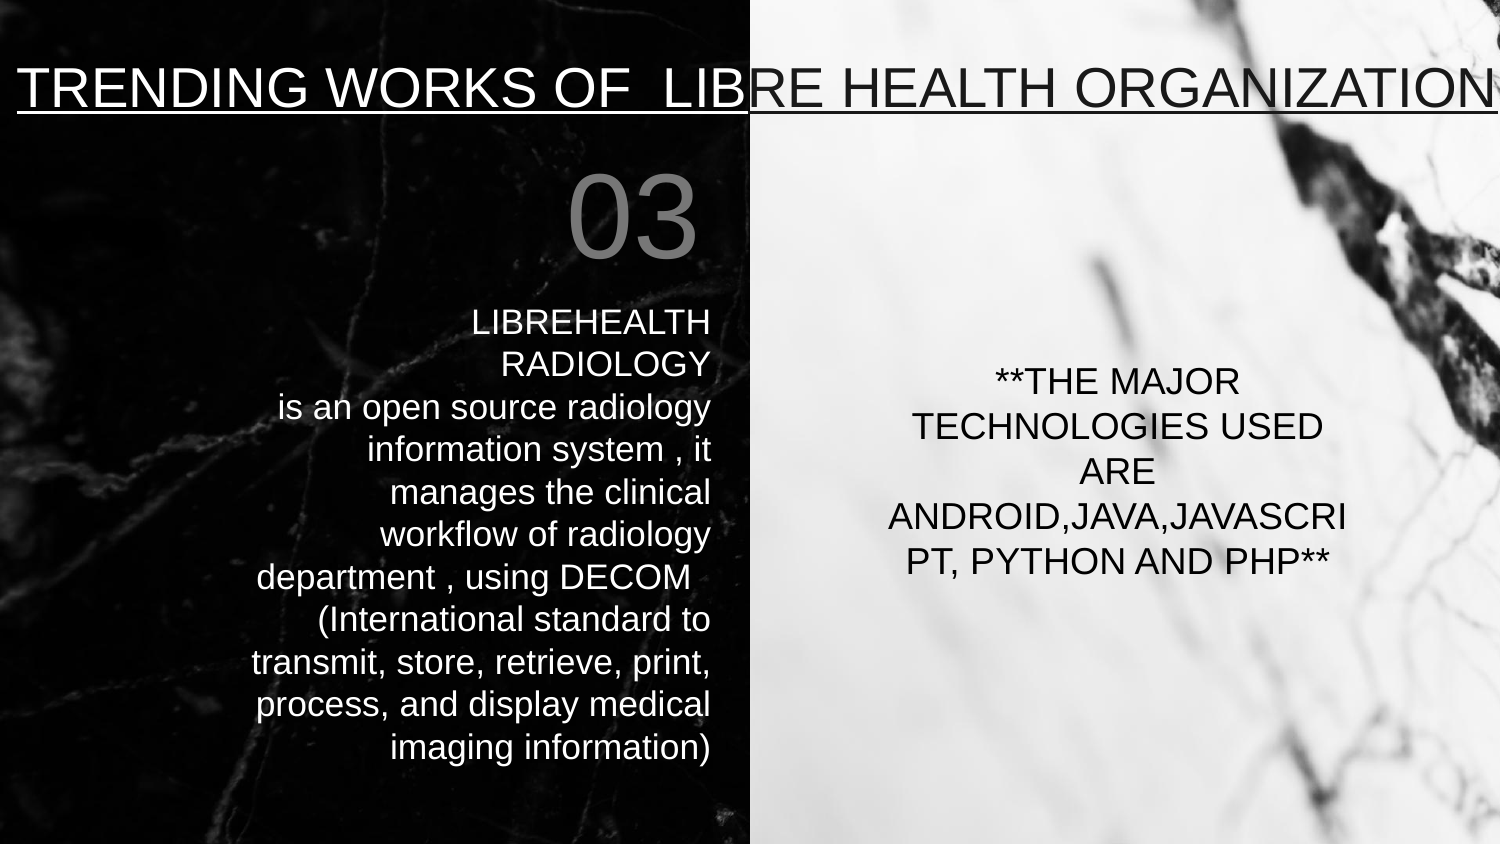

TRENDING WORKS OF  LIBRE HEALTH ORGANIZATION
03
# LIBREHEALTH RADIOLOGY
is an open source radiology information system , it manages the clinical workflow of radiology department , using DECOM   (International standard to transmit, store, retrieve, print, process, and display medical imaging information)

**THE MAJOR TECHNOLOGIES USED ARE ANDROID,JAVA,JAVASCRIPT, PYTHON AND PHP**